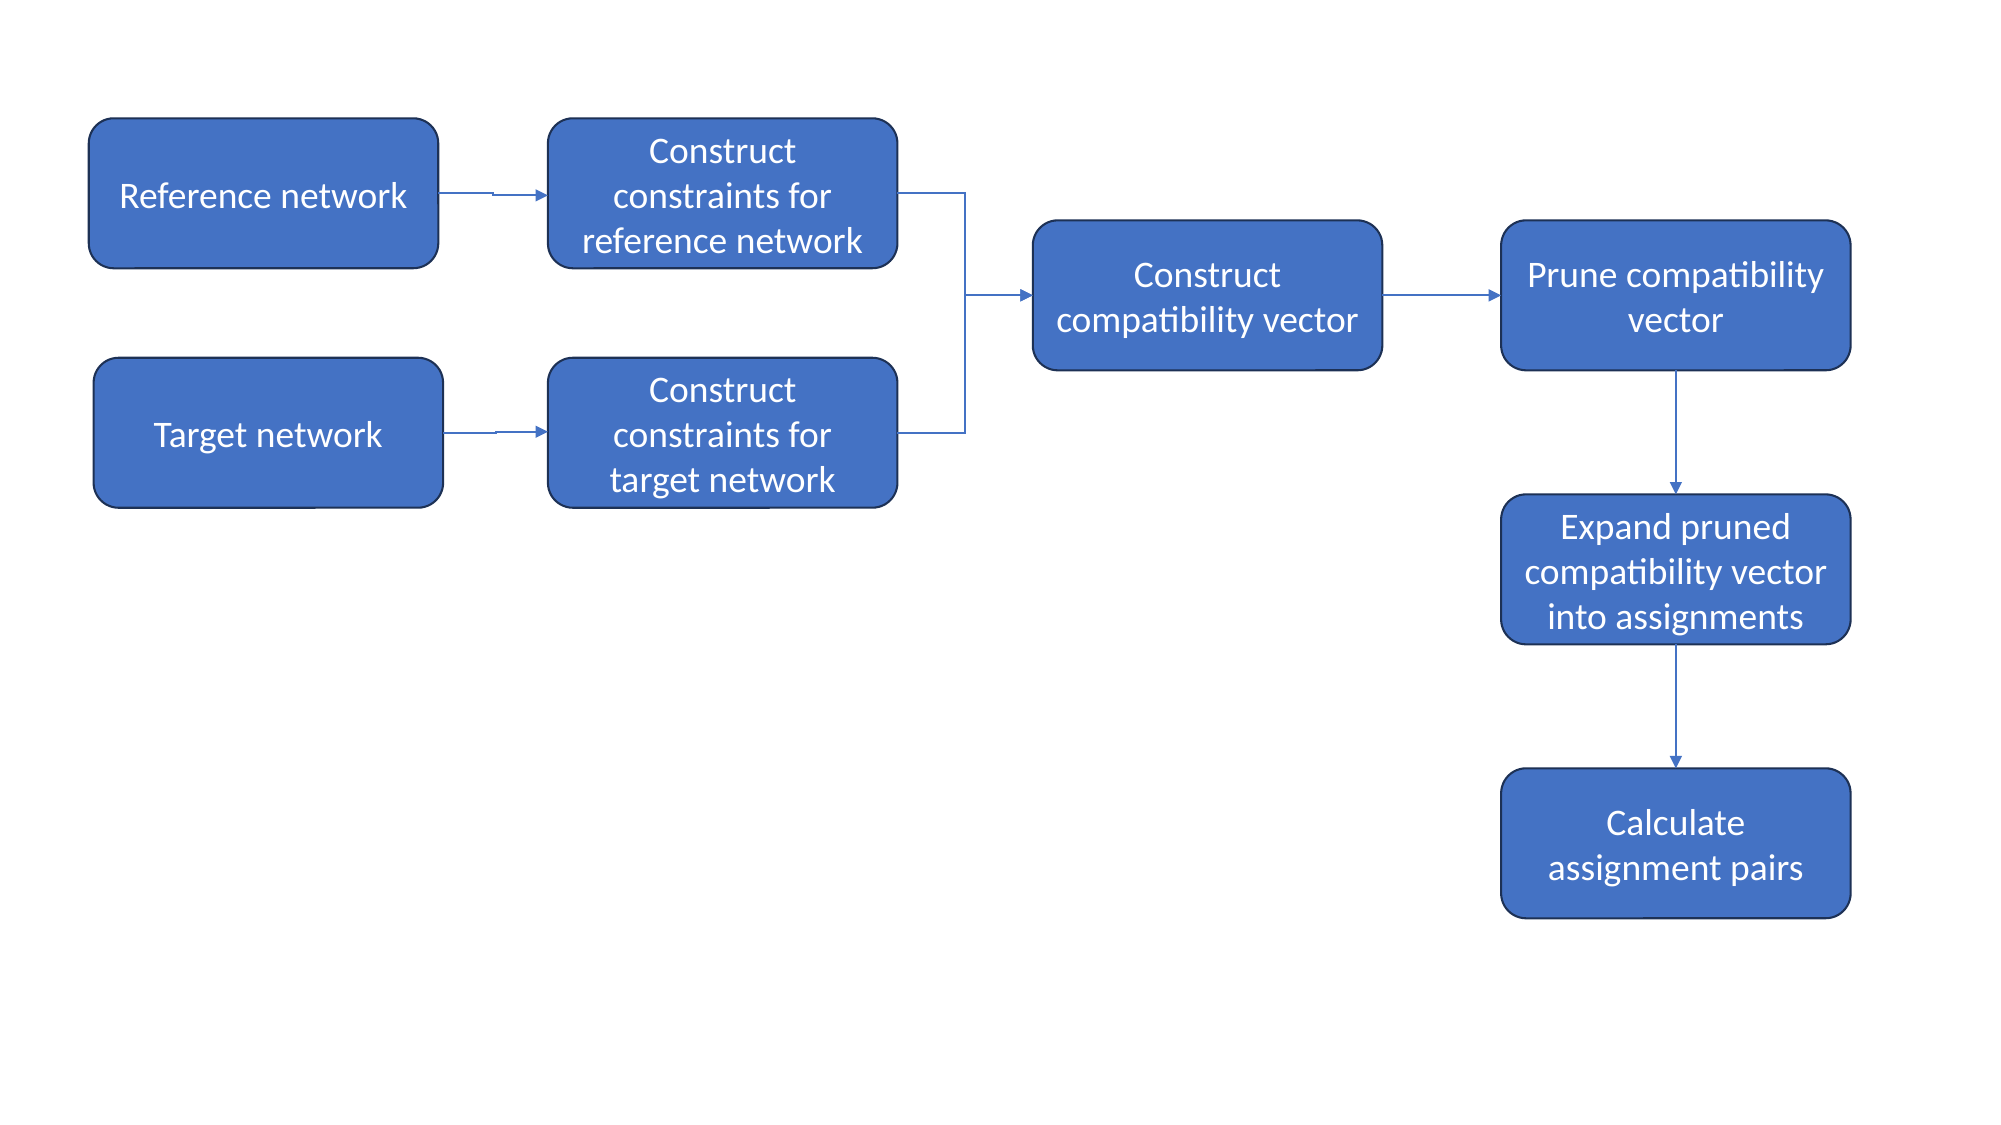

Reference network
Construct constraints for reference network
Construct compatibility vector
Prune compatibility vector
Target network
Construct constraints for target network
Expand pruned compatibility vector into assignments
Calculate assignment pairs